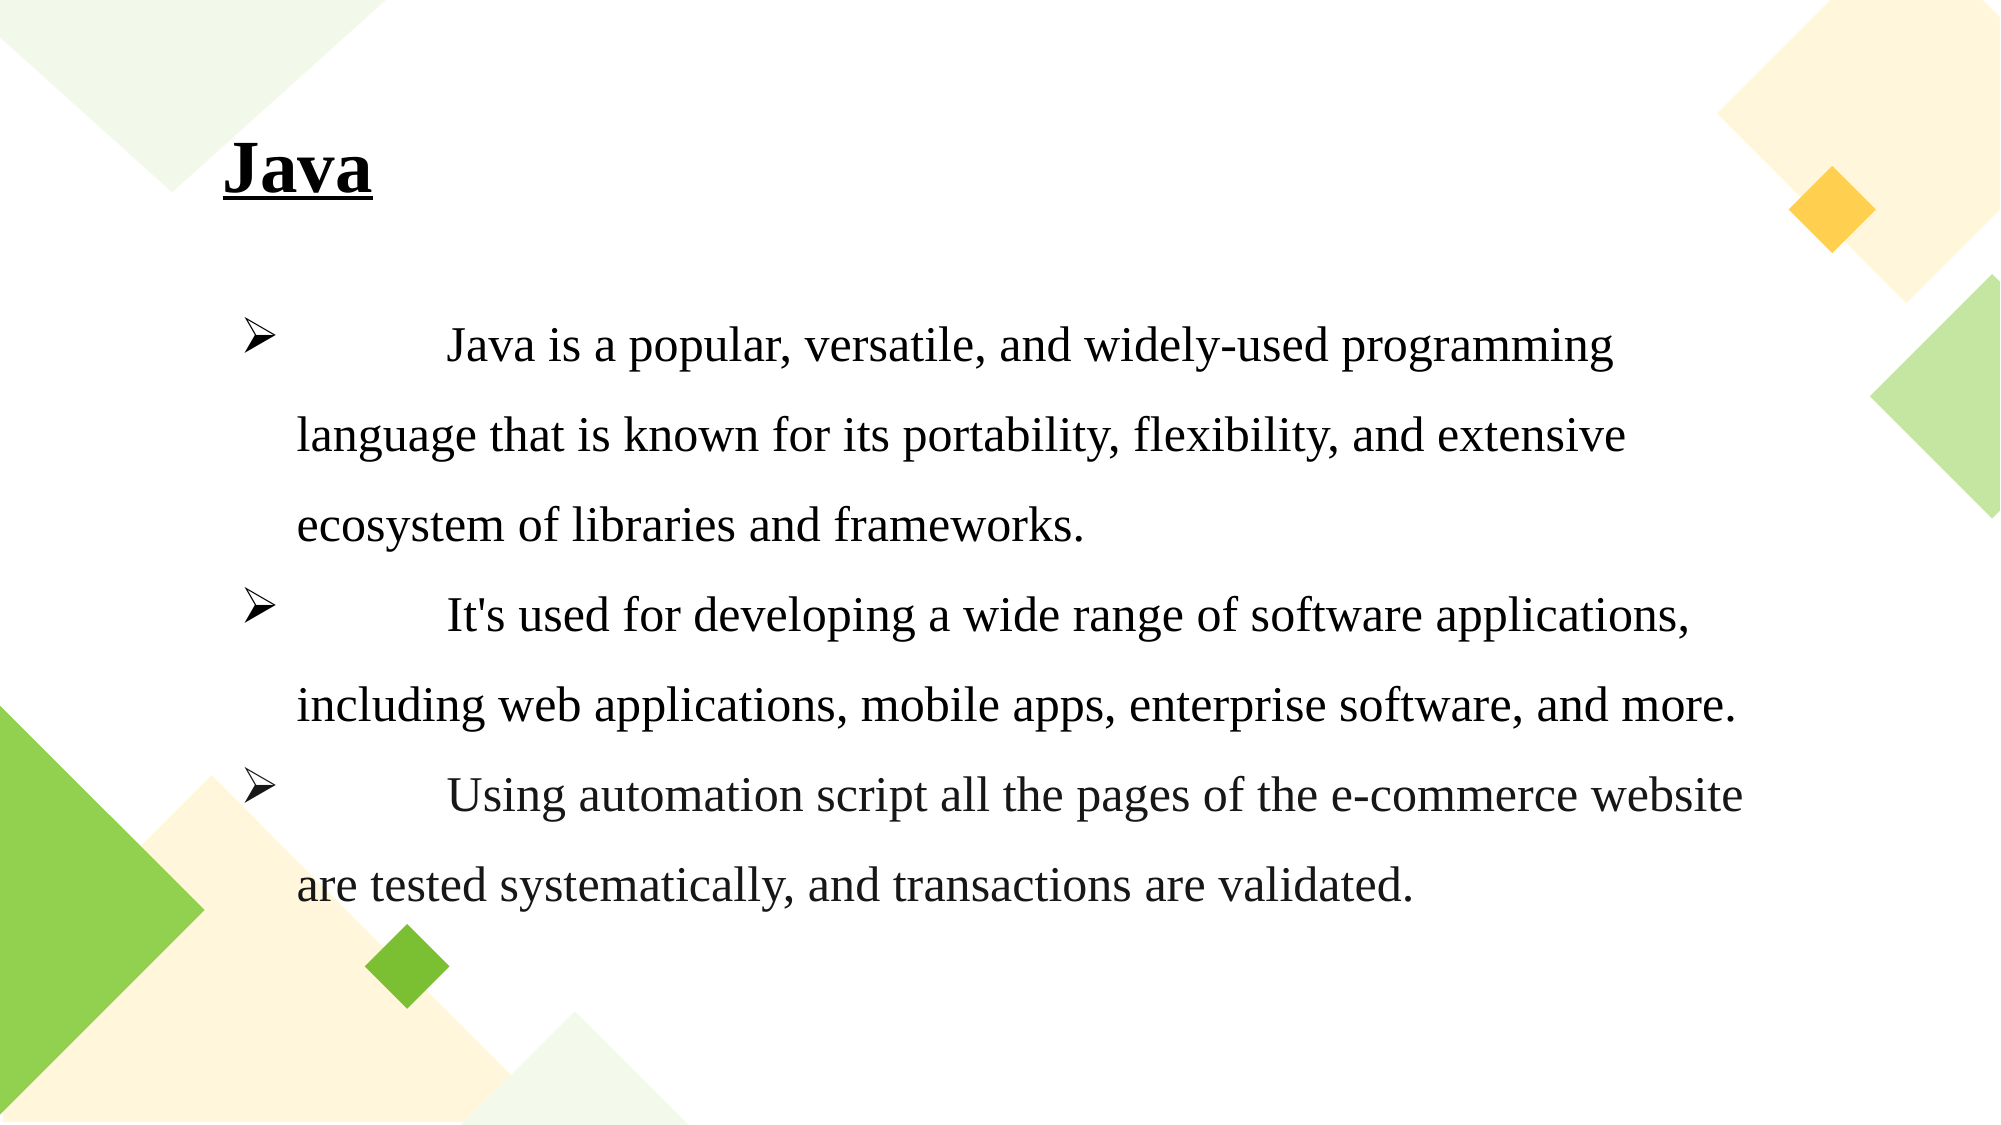

Java

	Java is a popular, versatile, and widely-used programming language that is known for its portability, flexibility, and extensive ecosystem of libraries and frameworks.
	It's used for developing a wide range of software applications, including web applications, mobile apps, enterprise software, and more.
	Using automation script all the pages of the e-commerce website are tested systematically, and transactions are validated.